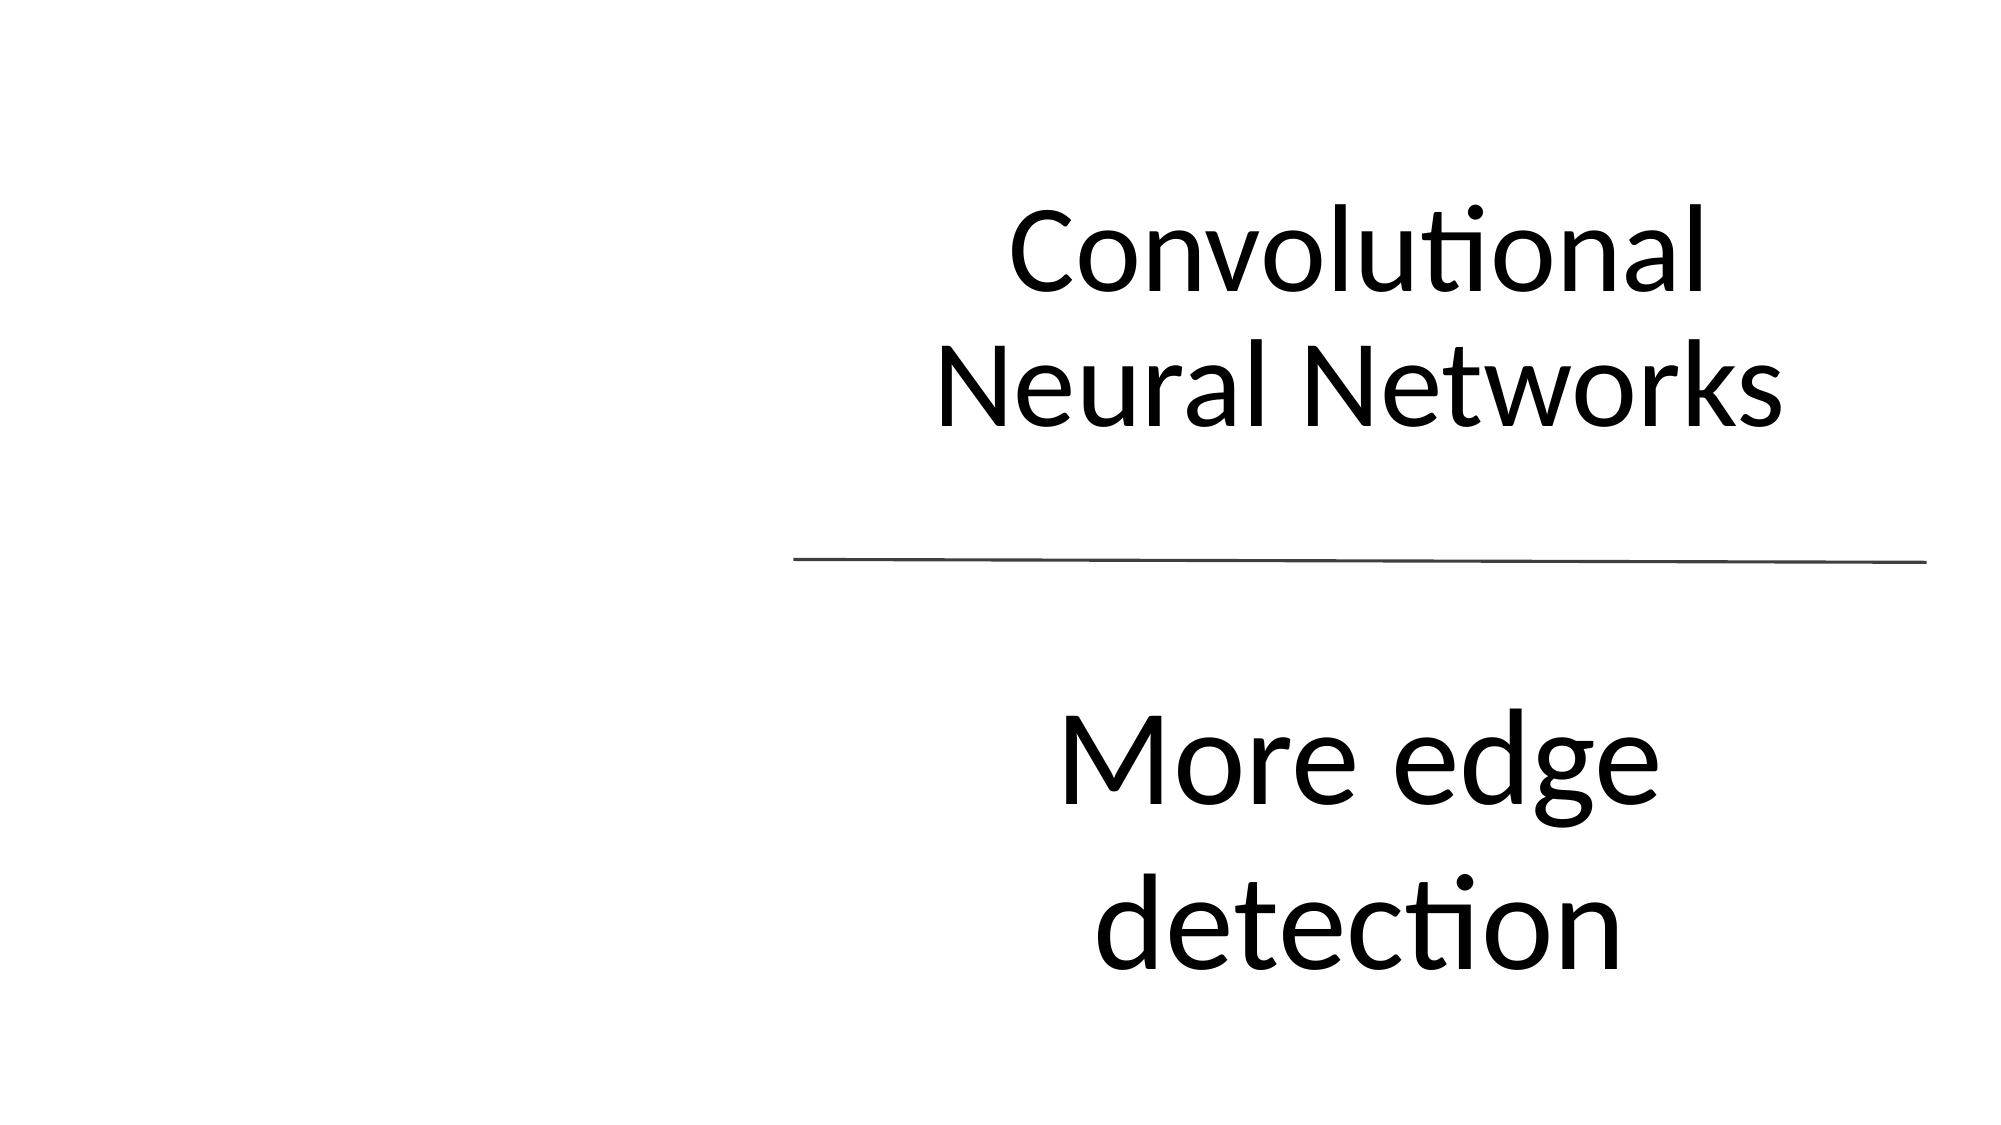

# Convolutional Neural Networks
More edge detection